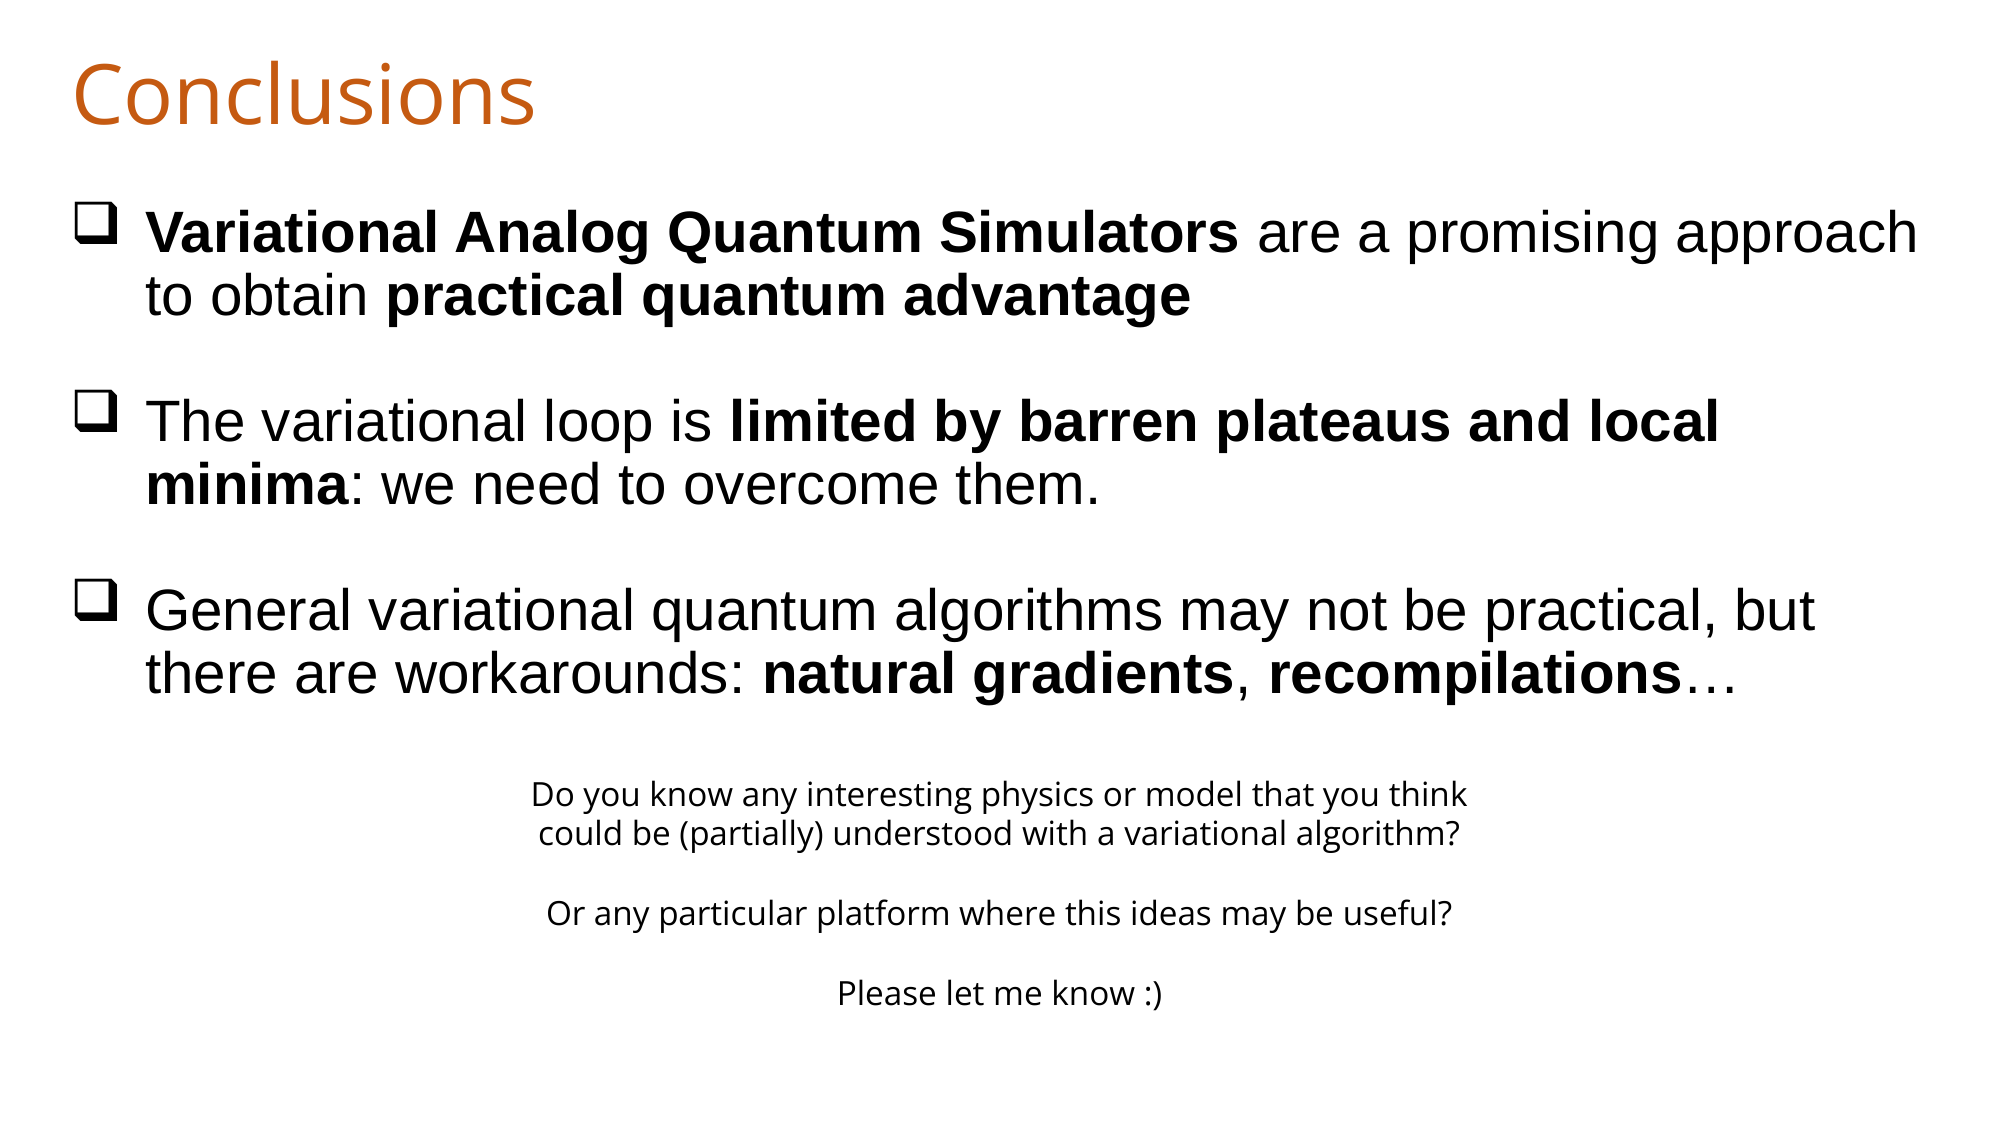

Conclusions
Variational Analog Quantum Simulators are a promising approach to obtain practical quantum advantage

The variational loop is limited by barren plateaus and local minima: we need to overcome them.

General variational quantum algorithms may not be practical, but there are workarounds: natural gradients, recompilations…

Do you know any interesting physics or model that you think
could be (partially) understood with a variational algorithm?

Or any particular platform where this ideas may be useful?

Please let me know :)